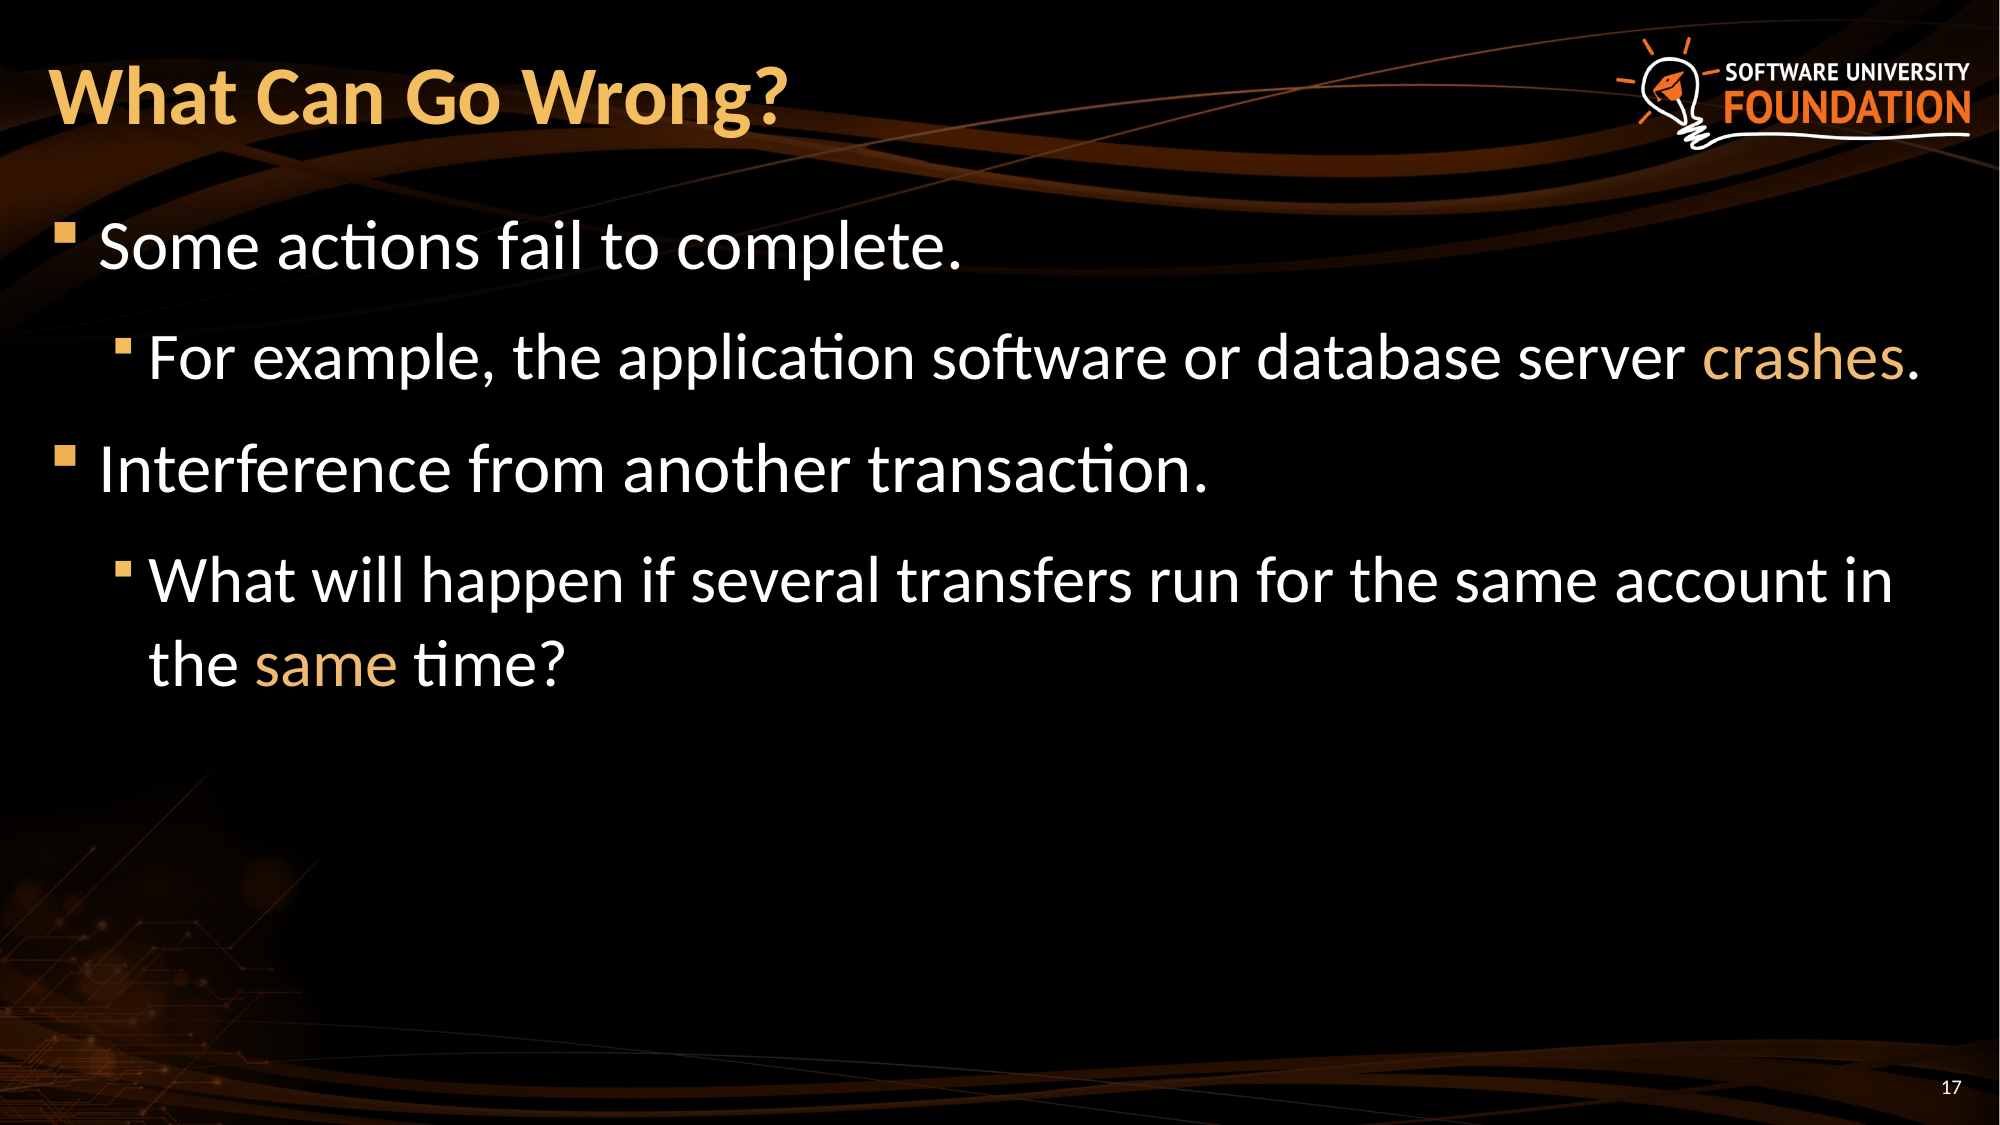

# What Can Go Wrong?
Some actions fail to complete.
For example, the application software or database server crashes.
Interference from another transaction.
What will happen if several transfers run for the same account in the same time?
17